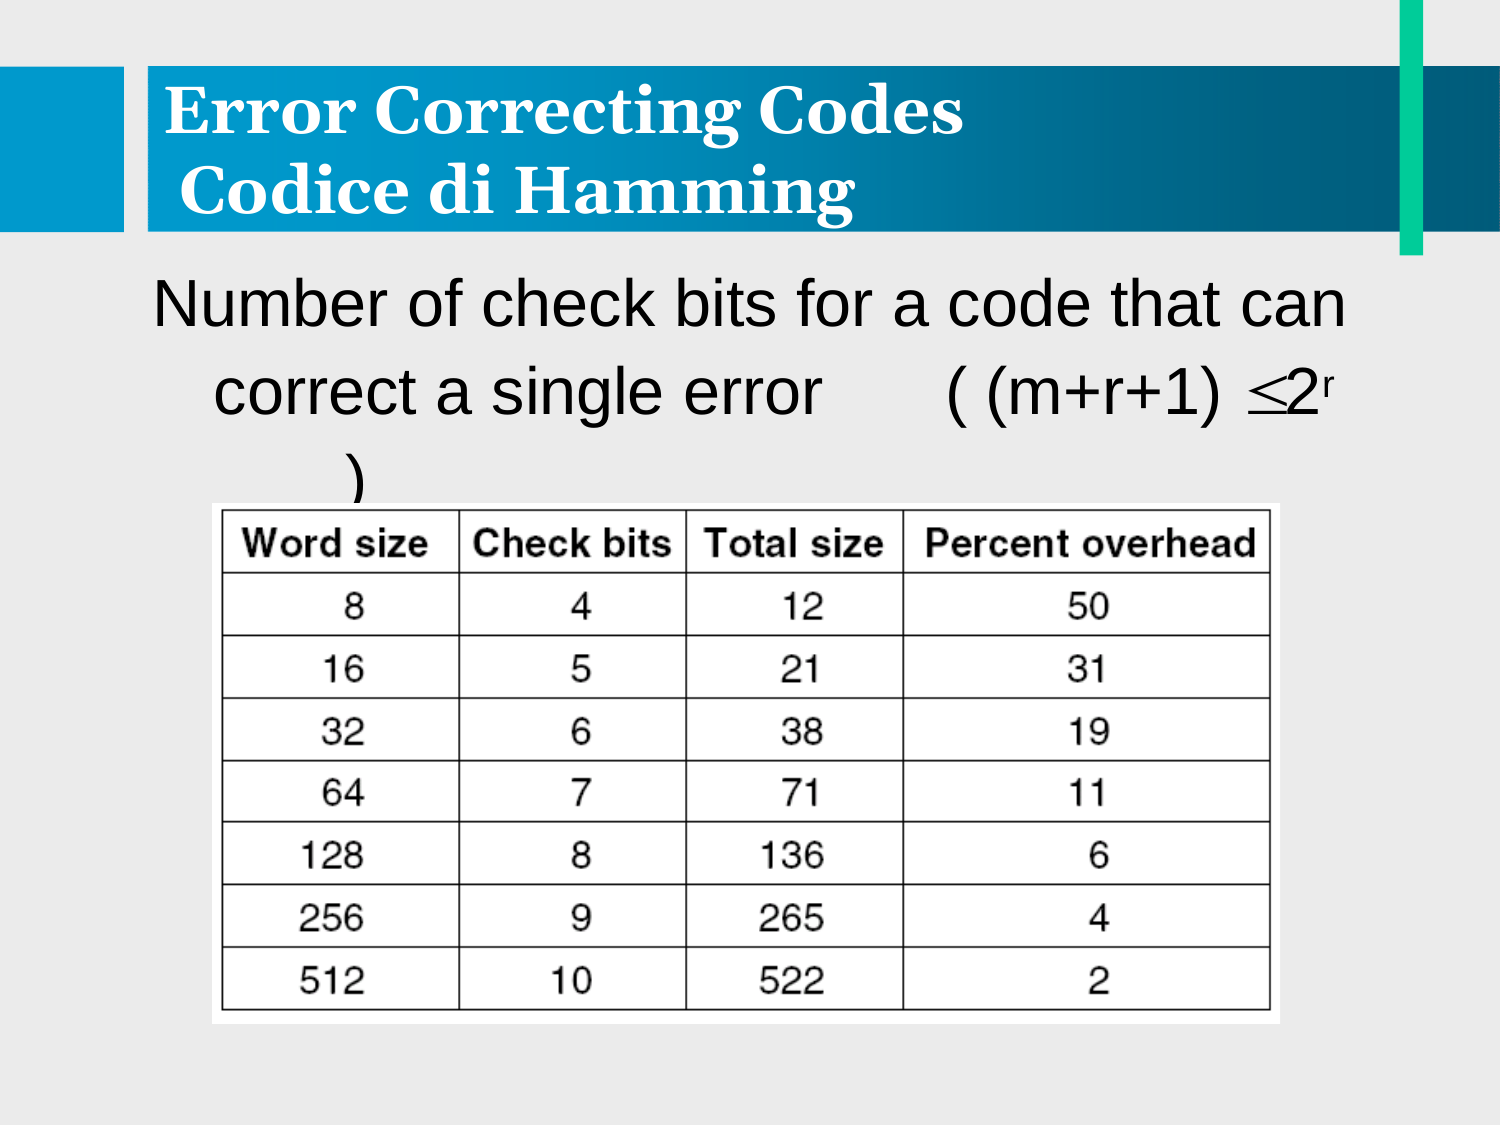

# Error Correcting Codes  Codice di Hamming

Number of check bits for a code that can  correct a single error	( (m+r+1) ≤ 2r	)